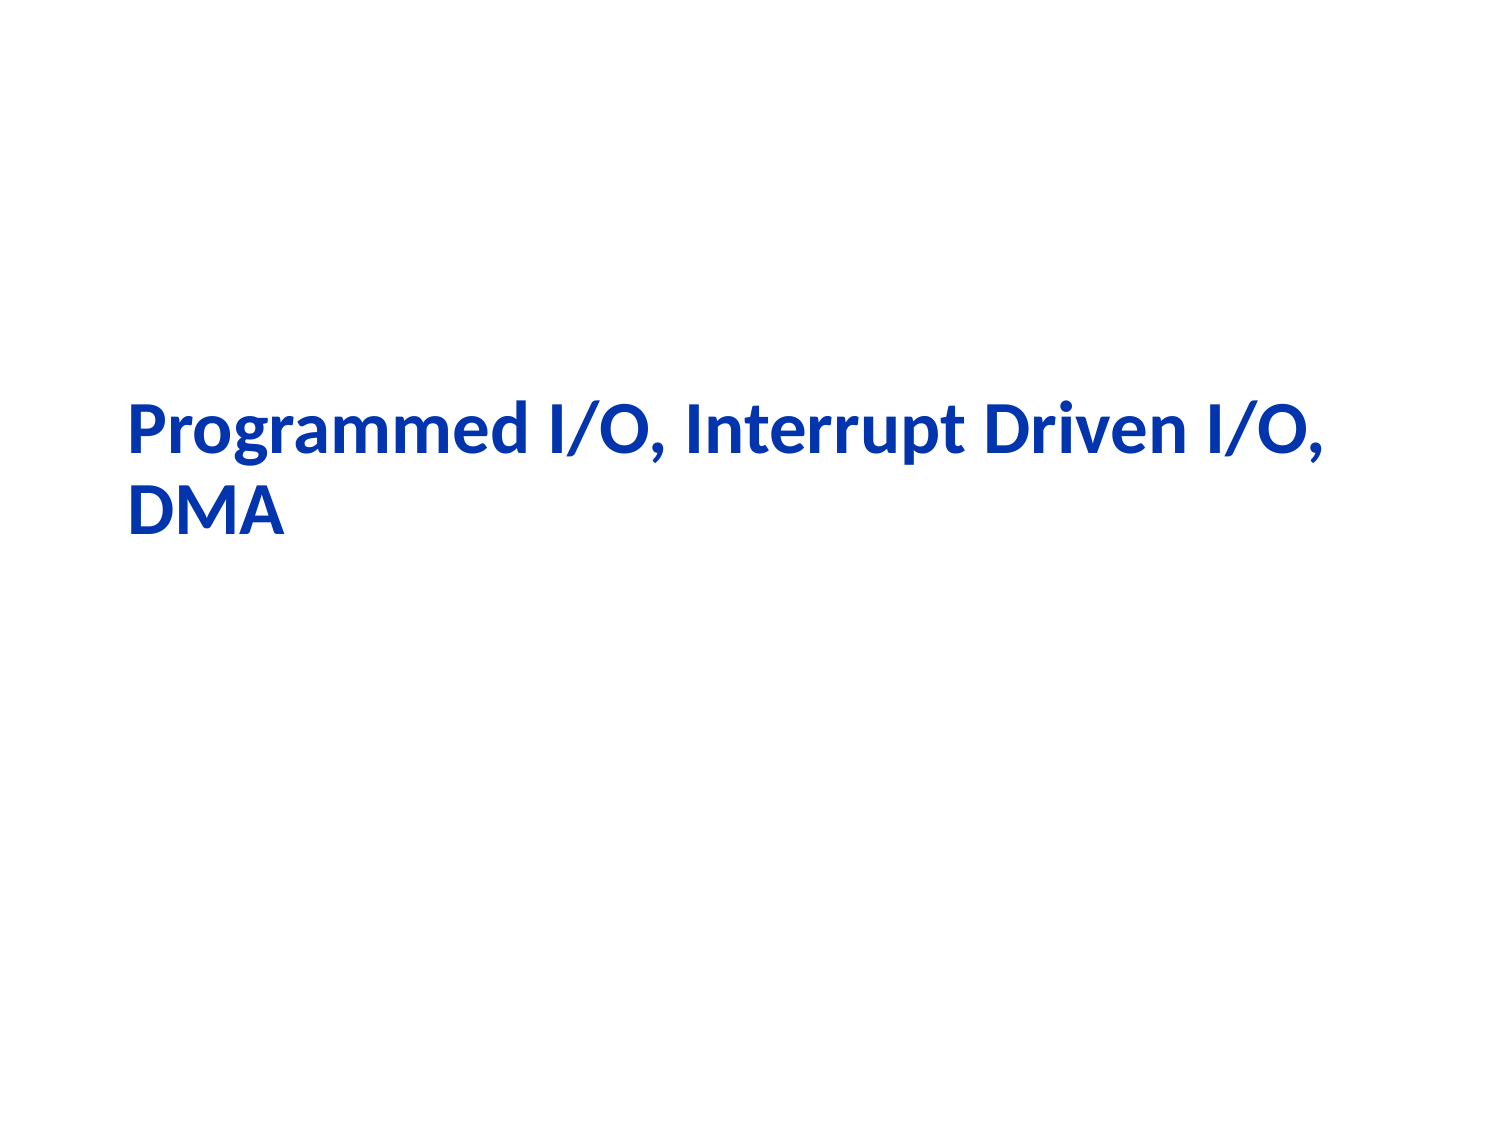

# Programmed I/O, Interrupt Driven I/O, DMA